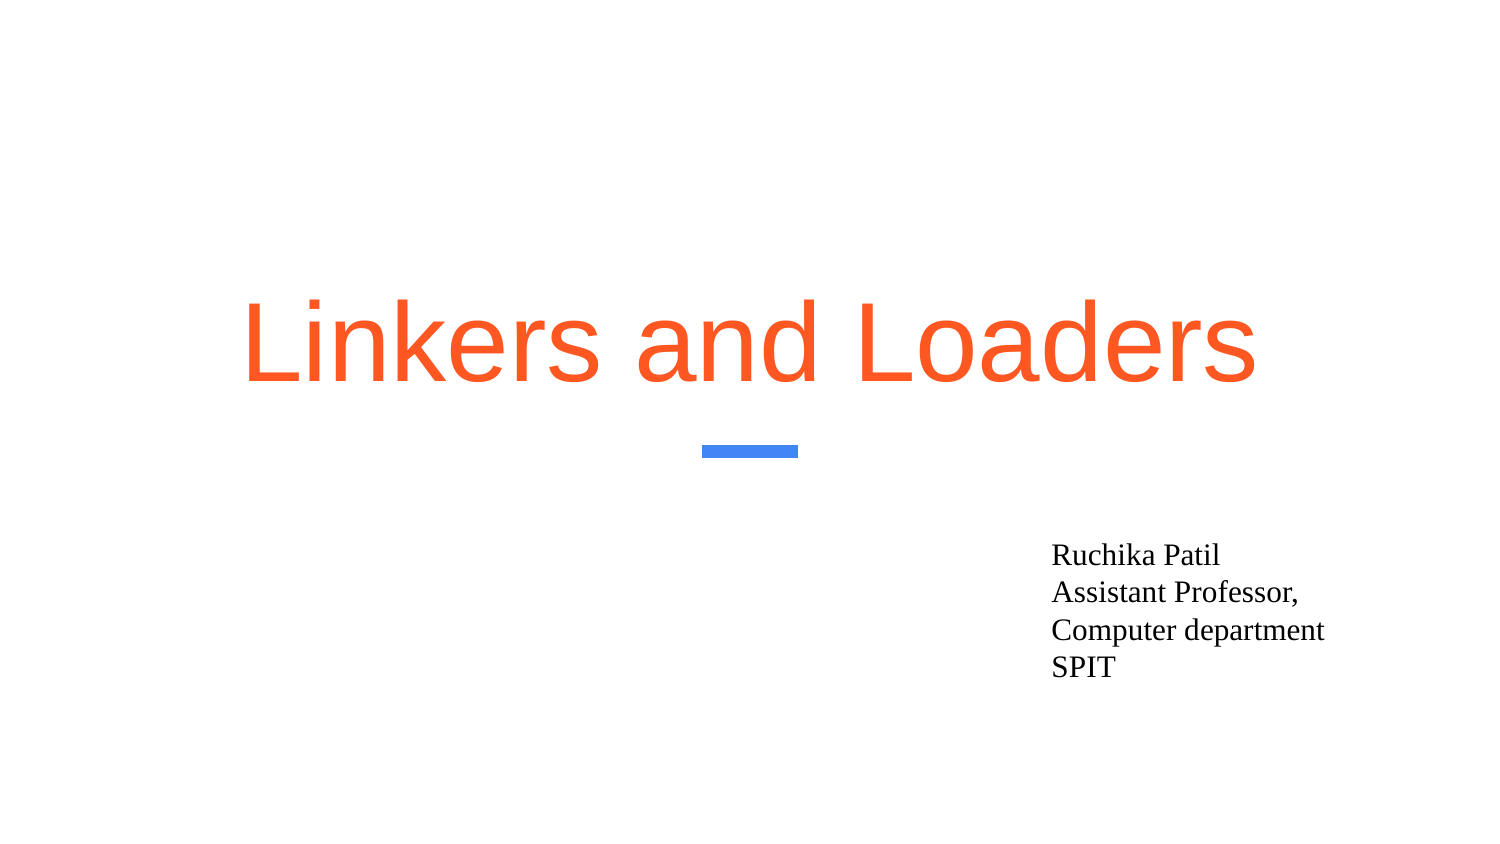

# Linkers and Loaders

Ruchika Patil
Assistant Professor,
Computer department
SPIT